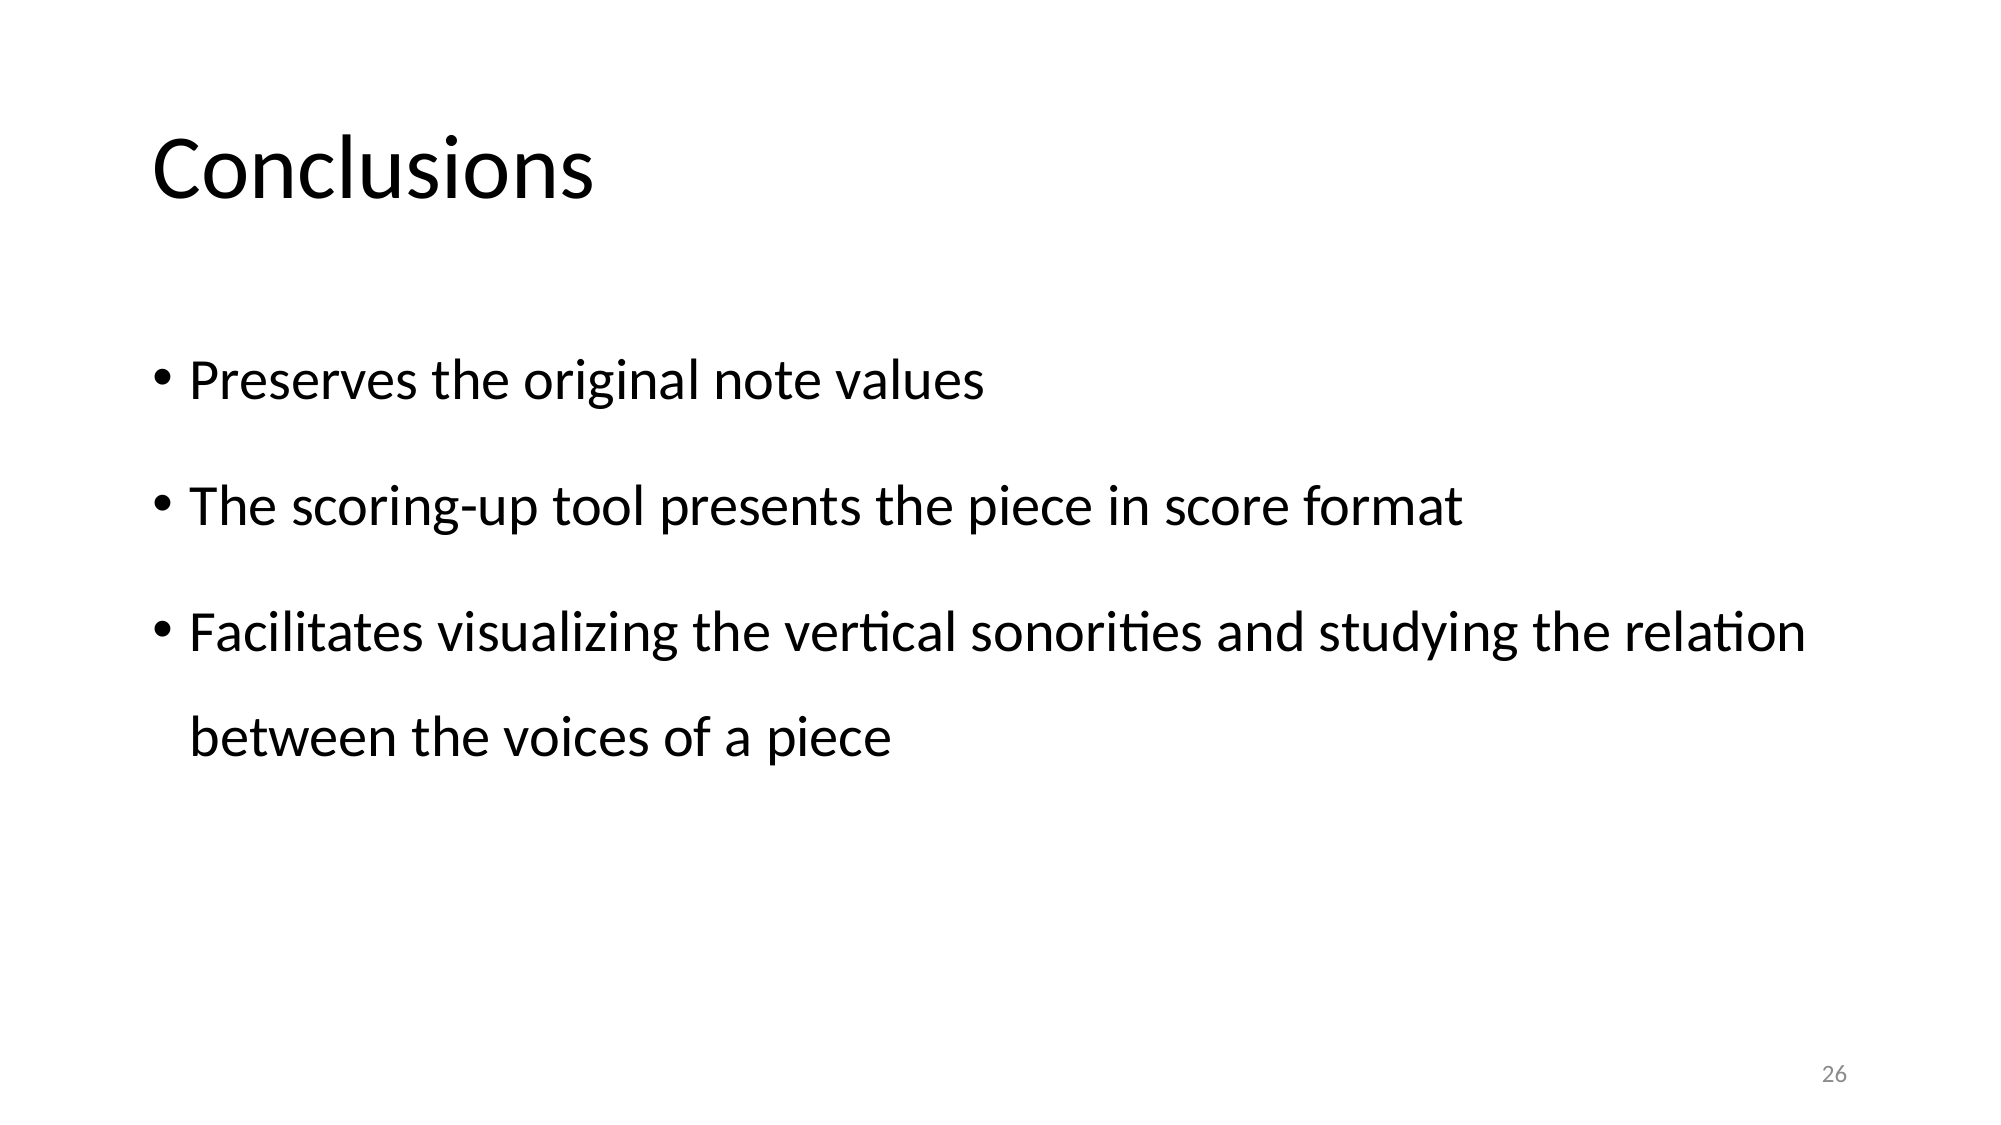

# Conclusions
Preserves the original note values
The scoring-up tool presents the piece in score format
Facilitates visualizing the vertical sonorities and studying the relation between the voices of a piece
26